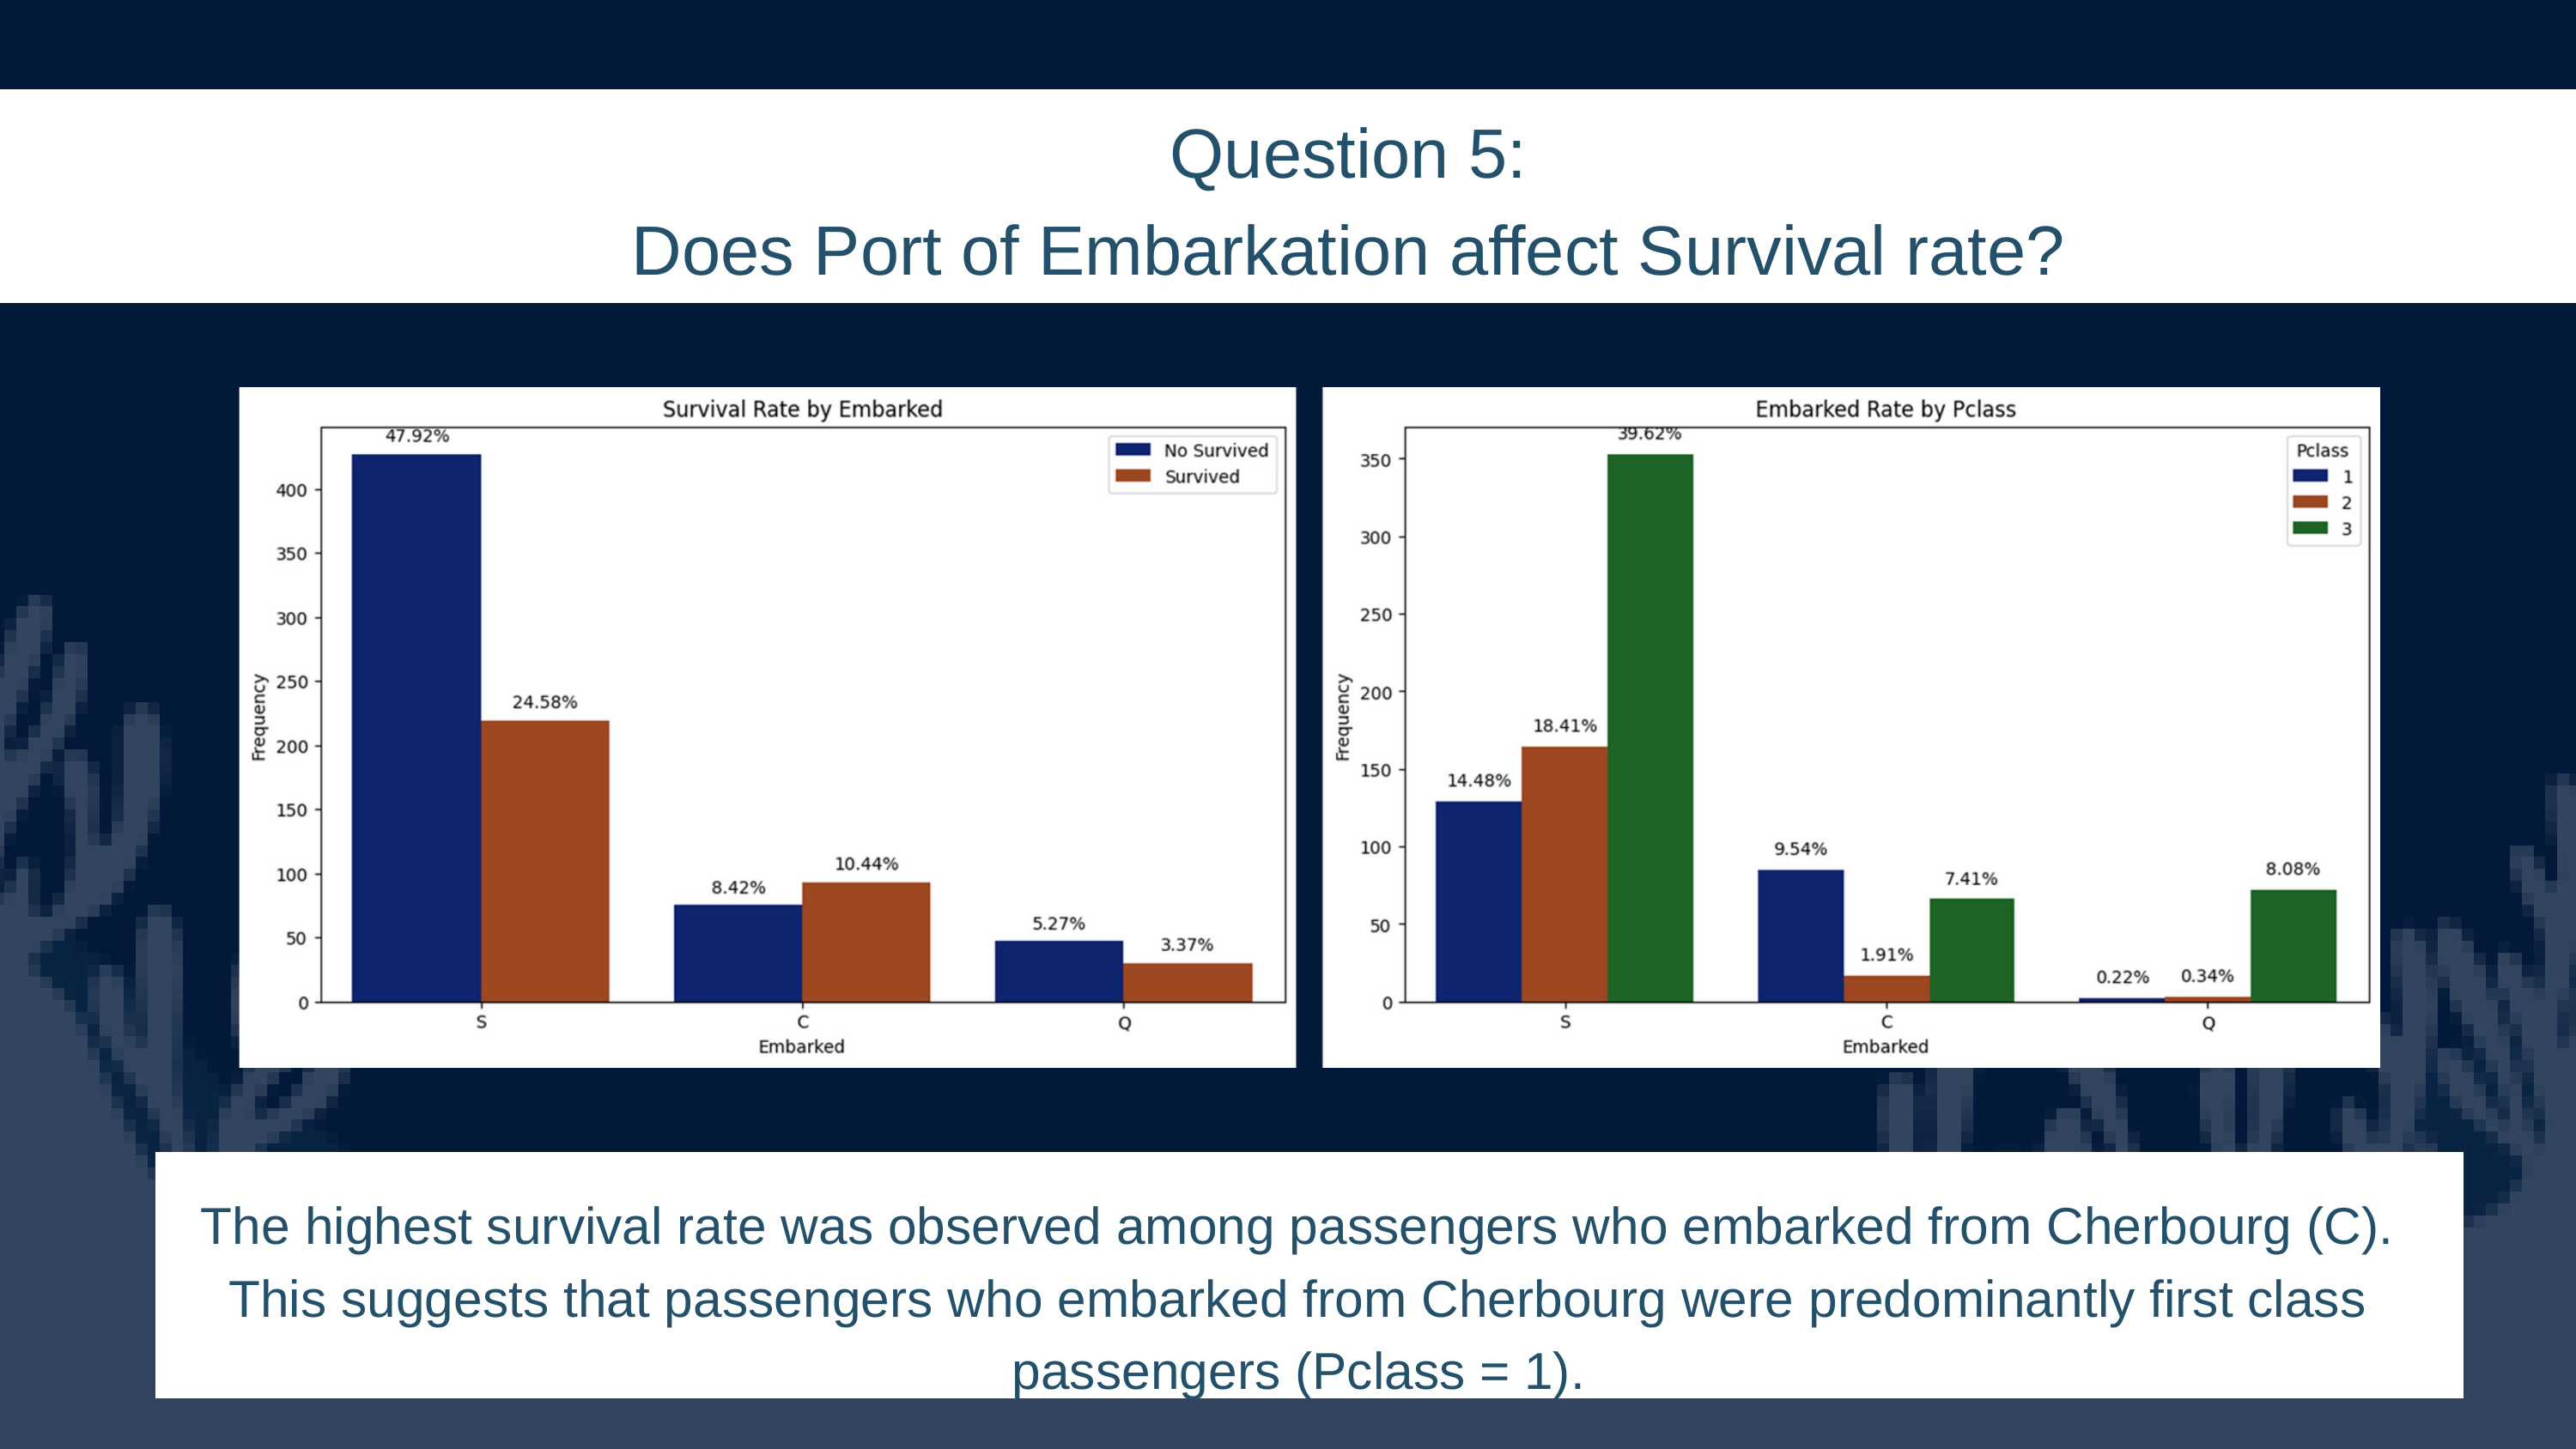

Question 5:
Does Port of Embarkation affect Survival rate?

The highest survival rate was observed among passengers who embarked from Cherbourg (C). This suggests that passengers who embarked from Cherbourg were predominantly first class passengers (Pclass = 1).